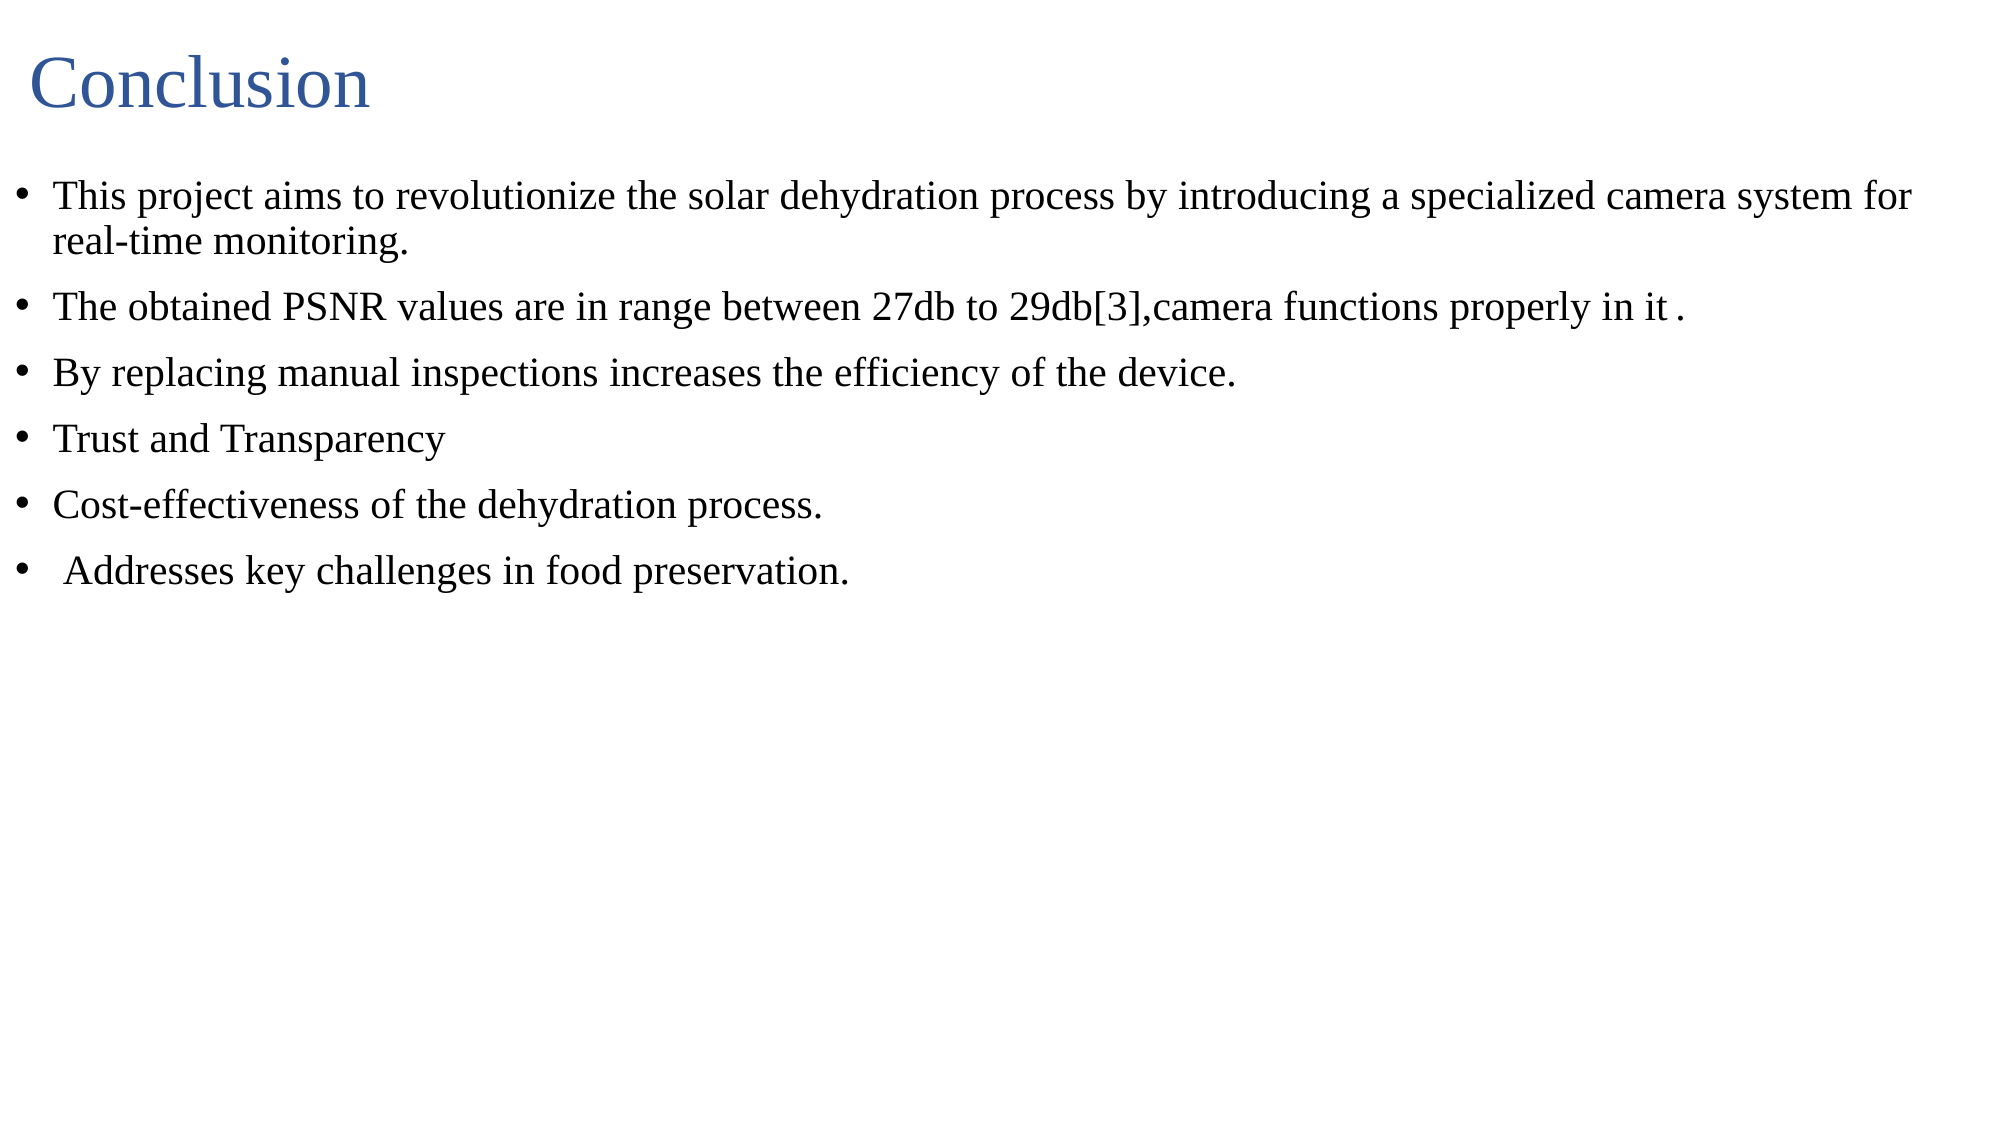

# Conclusion
This project aims to revolutionize the solar dehydration process by introducing a specialized camera system for real-time monitoring.
The obtained PSNR values are in range between 27db to 29db[3],camera functions properly in it .
By replacing manual inspections increases the efficiency of the device.
Trust and Transparency
Cost-effectiveness of the dehydration process.
 Addresses key challenges in food preservation.